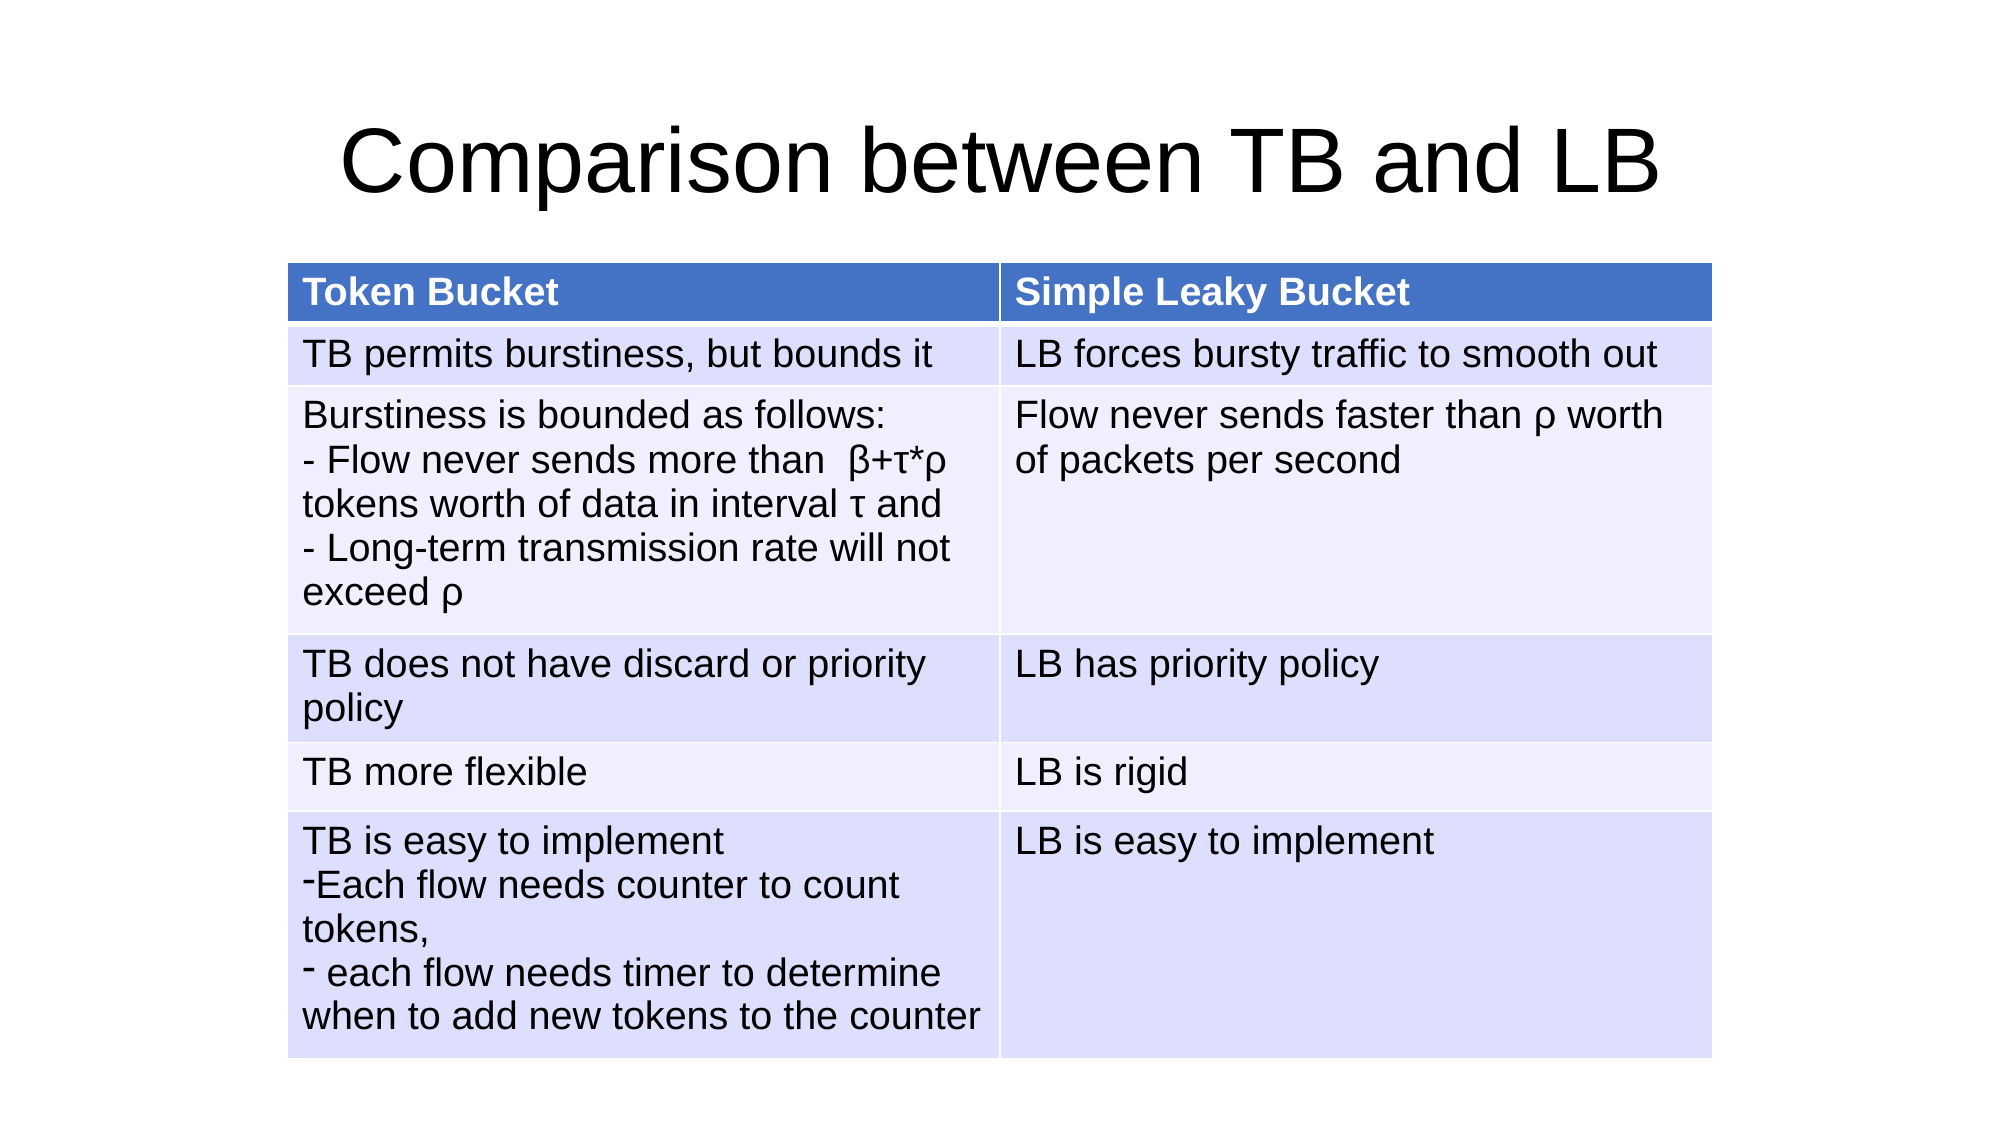

# Comparison between TB and LB
| Token Bucket | Simple Leaky Bucket |
| --- | --- |
| TB permits burstiness, but bounds it | LB forces bursty traffic to smooth out |
| Burstiness is bounded as follows: - Flow never sends more than β+τ\*ρ tokens worth of data in interval τ and - Long-term transmission rate will not exceed ρ | Flow never sends faster than ρ worth of packets per second |
| TB does not have discard or priority policy | LB has priority policy |
| TB more flexible | LB is rigid |
| TB is easy to implement Each flow needs counter to count tokens, each flow needs timer to determine when to add new tokens to the counter | LB is easy to implement |